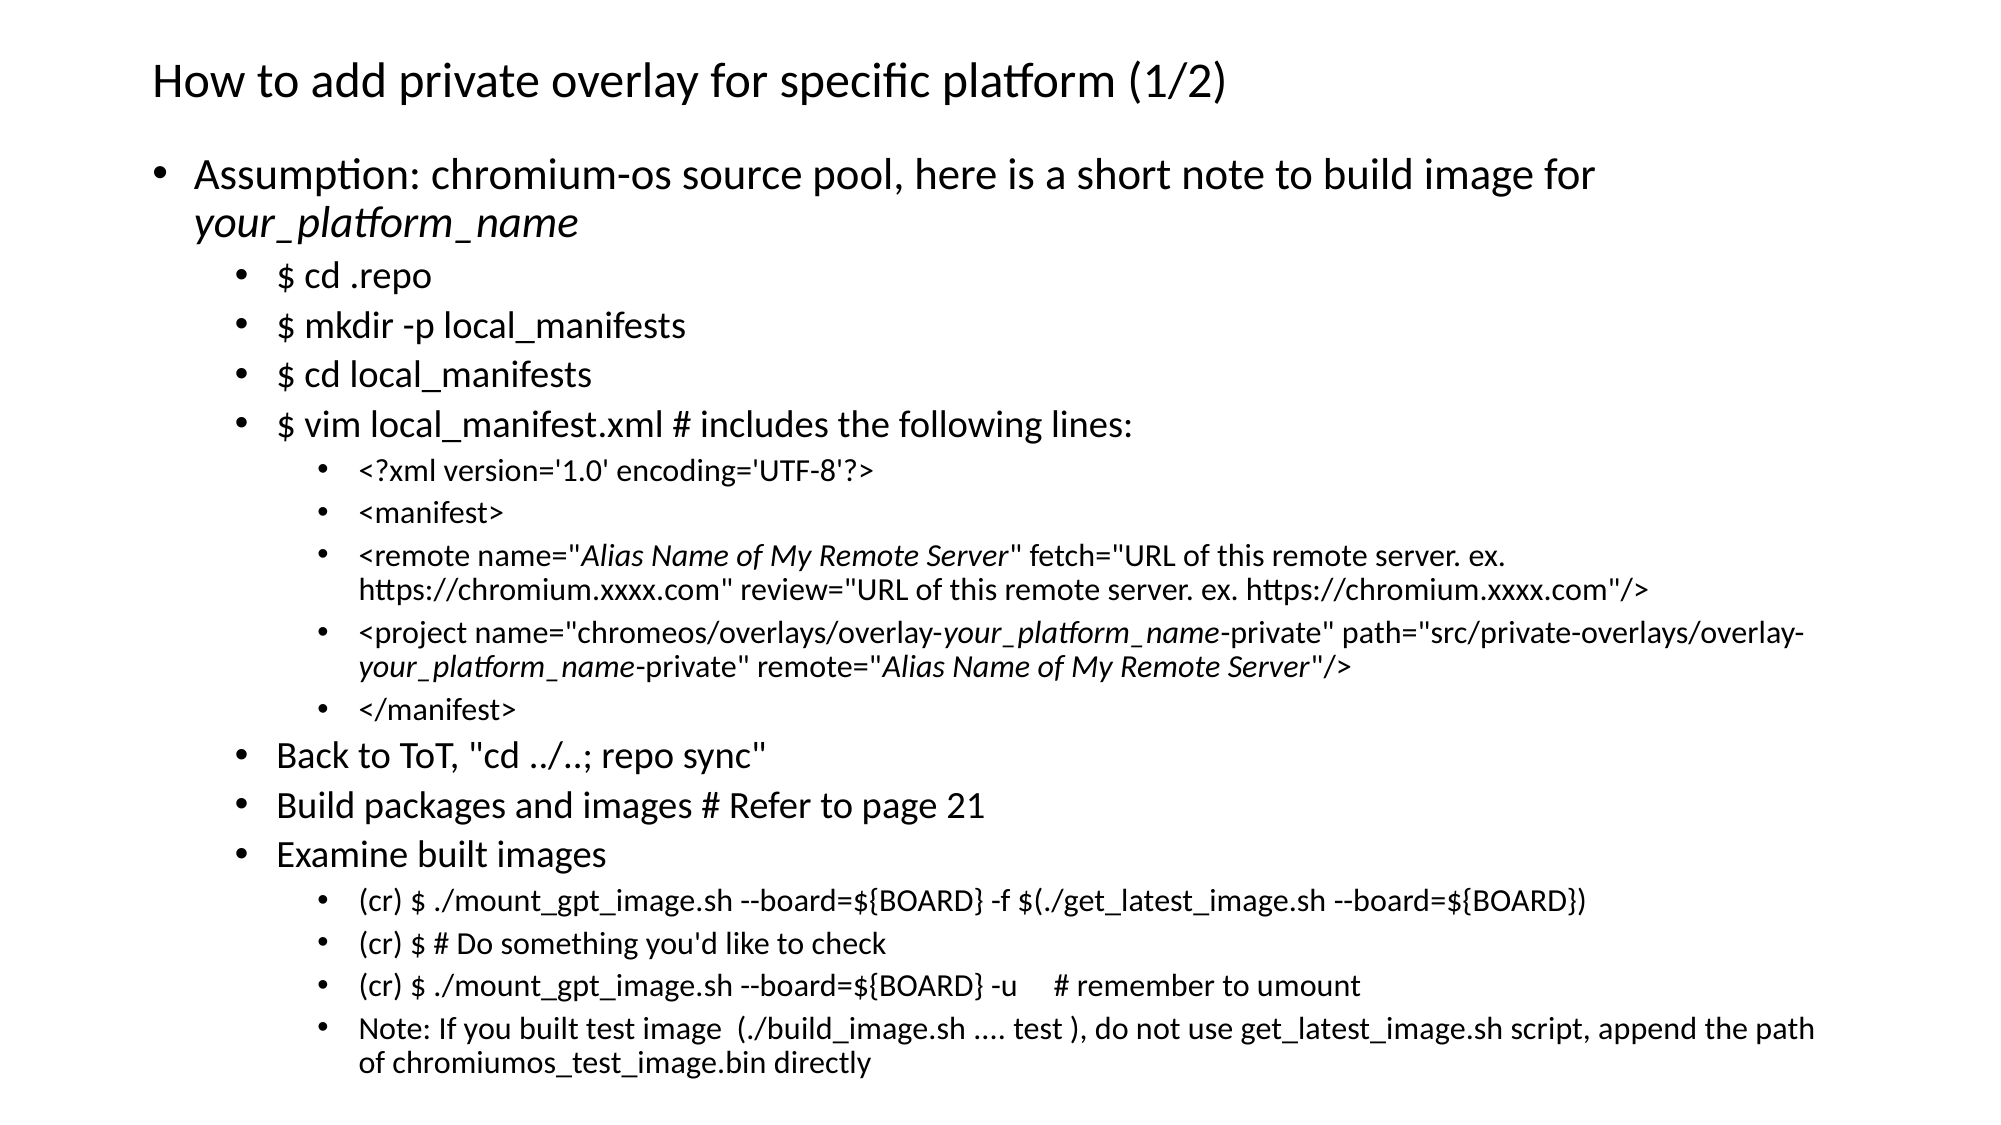

# How to add private overlay for specific platform (1/2)
Assumption: chromium-os source pool, here is a short note to build image for your_platform_name
$ cd .repo
$ mkdir -p local_manifests
$ cd local_manifests
$ vim local_manifest.xml # includes the following lines:
<?xml version='1.0' encoding='UTF-8'?>
<manifest>
<remote name="Alias Name of My Remote Server" fetch="URL of this remote server. ex. https://chromium.xxxx.com" review="URL of this remote server. ex. https://chromium.xxxx.com"/>
<project name="chromeos/overlays/overlay-your_platform_name-private" path="src/private-overlays/overlay-your_platform_name-private" remote="Alias Name of My Remote Server"/>
</manifest>
Back to ToT, "cd ../..; repo sync"
Build packages and images # Refer to page 21
Examine built images
(cr) $ ./mount_gpt_image.sh --board=${BOARD} -f $(./get_latest_image.sh --board=${BOARD})
(cr) $ # Do something you'd like to check
(cr) $ ./mount_gpt_image.sh --board=${BOARD} -u     # remember to umount
Note: If you built test image  (./build_image.sh .... test ), do not use get_latest_image.sh script, append the path of chromiumos_test_image.bin directly